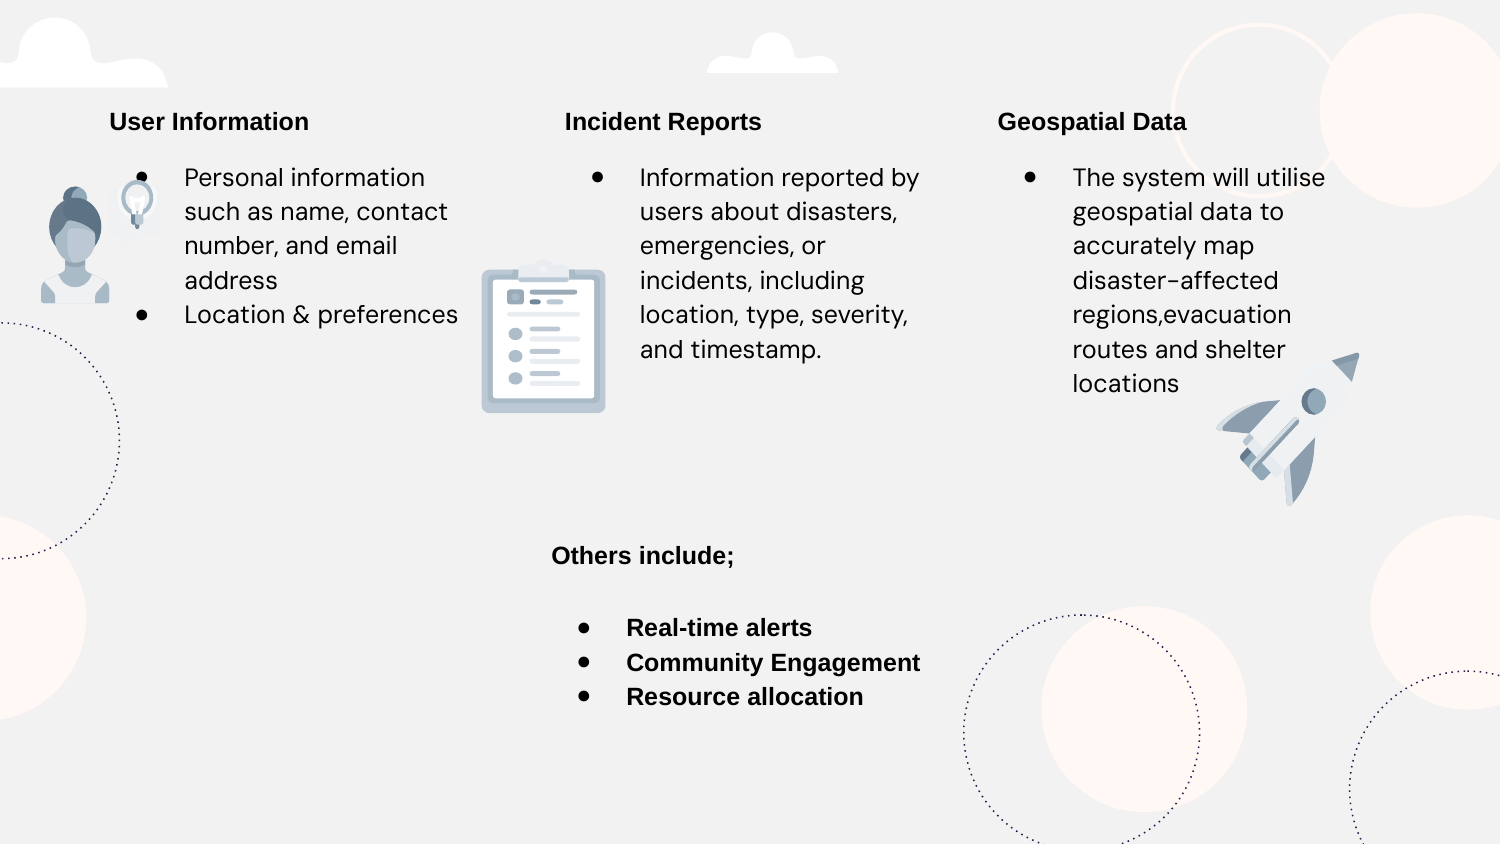

User Information
Incident Reports
Geospatial Data
Information reported by users about disasters, emergencies, or incidents, including location, type, severity, and timestamp.
Personal information such as name, contact number, and email address
Location & preferences
The system will utilise geospatial data to accurately map disaster-affected regions,evacuation routes and shelter locations

Others include;
Real-time alerts
Community Engagement
Resource allocation